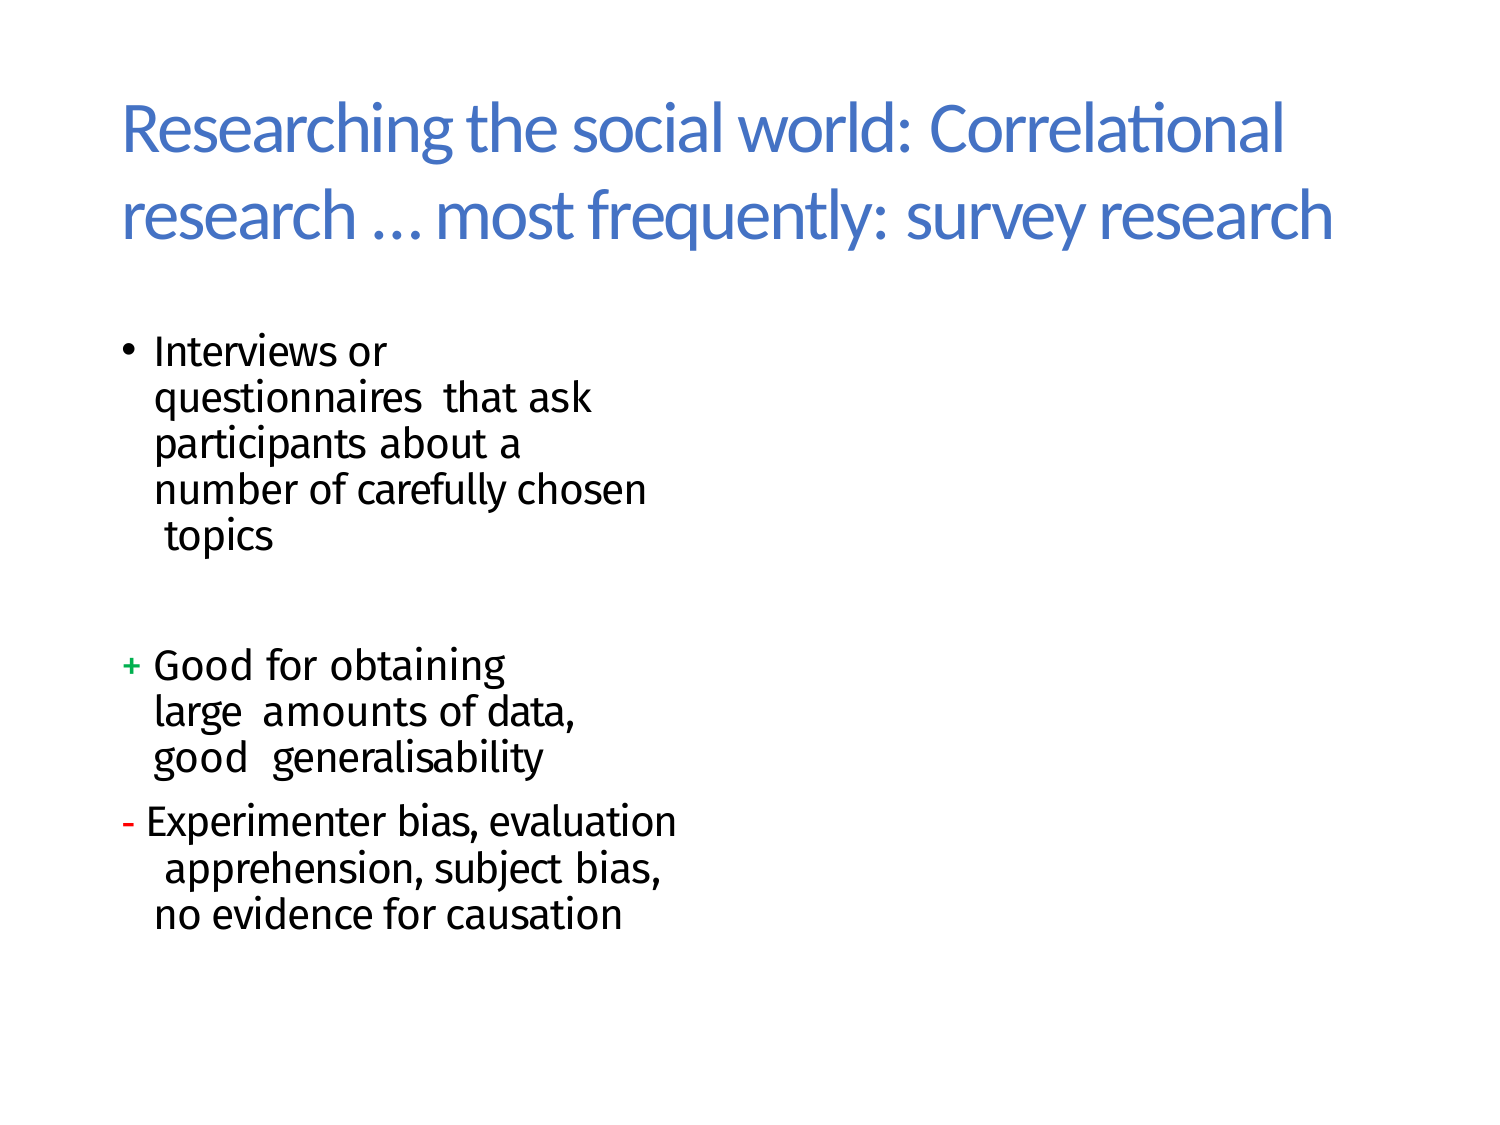

# Researching the social world: Correlational research … most frequently: survey research
Interviews or questionnaires  that ask participants about a  number of carefully chosen  topics

+ Good for obtaining large  amounts of data, good  generalisability
‐ Experimenter bias, evaluation  apprehension, subject bias, no evidence for causation